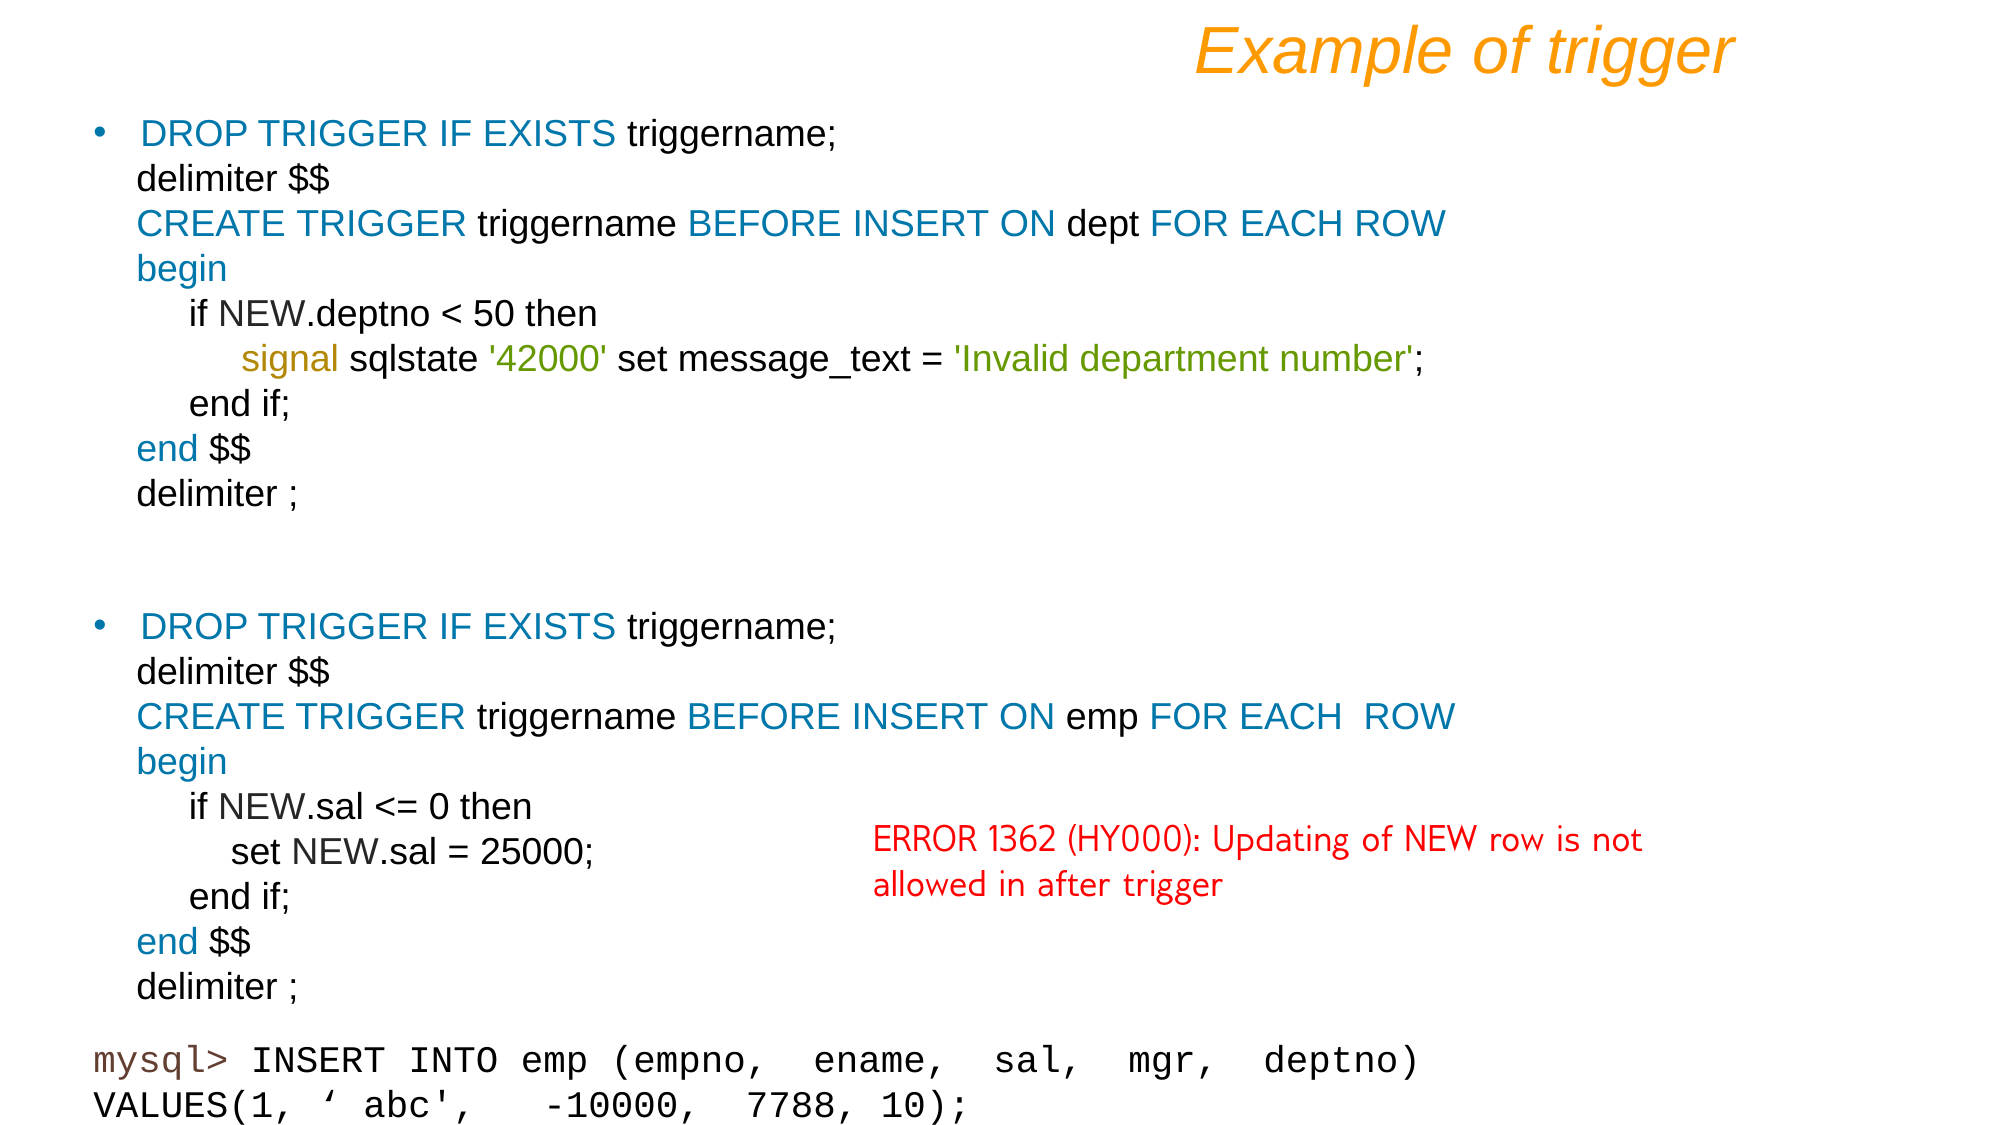

Example of trigger
DROP TRIGGER IF EXISTS triggername;
delimiter $$
CREATE TRIGGER triggername BEFORE INSERT ON dept FOR EACH ROW
begin
     if NEW.deptno < 50 then
          signal sqlstate '42000' set message_text = 'Invalid department number';
     end if;
end $$
delimiter ;
DROP TRIGGER IF EXISTS triggername;
delimiter $$
CREATE TRIGGER triggername BEFORE INSERT ON emp FOR EACH  ROW
begin
     if NEW.sal <= 0 then
         set NEW.sal = 25000;
     end if;
end $$
delimiter ;
ERROR 1362 (HY000): Updating of NEW row is not allowed in after trigger
mysql> INSERT INTO emp (empno,  ename,  sal,  mgr,  deptno) VALUES(1, ‘ abc',   -10000,  7788, 10);